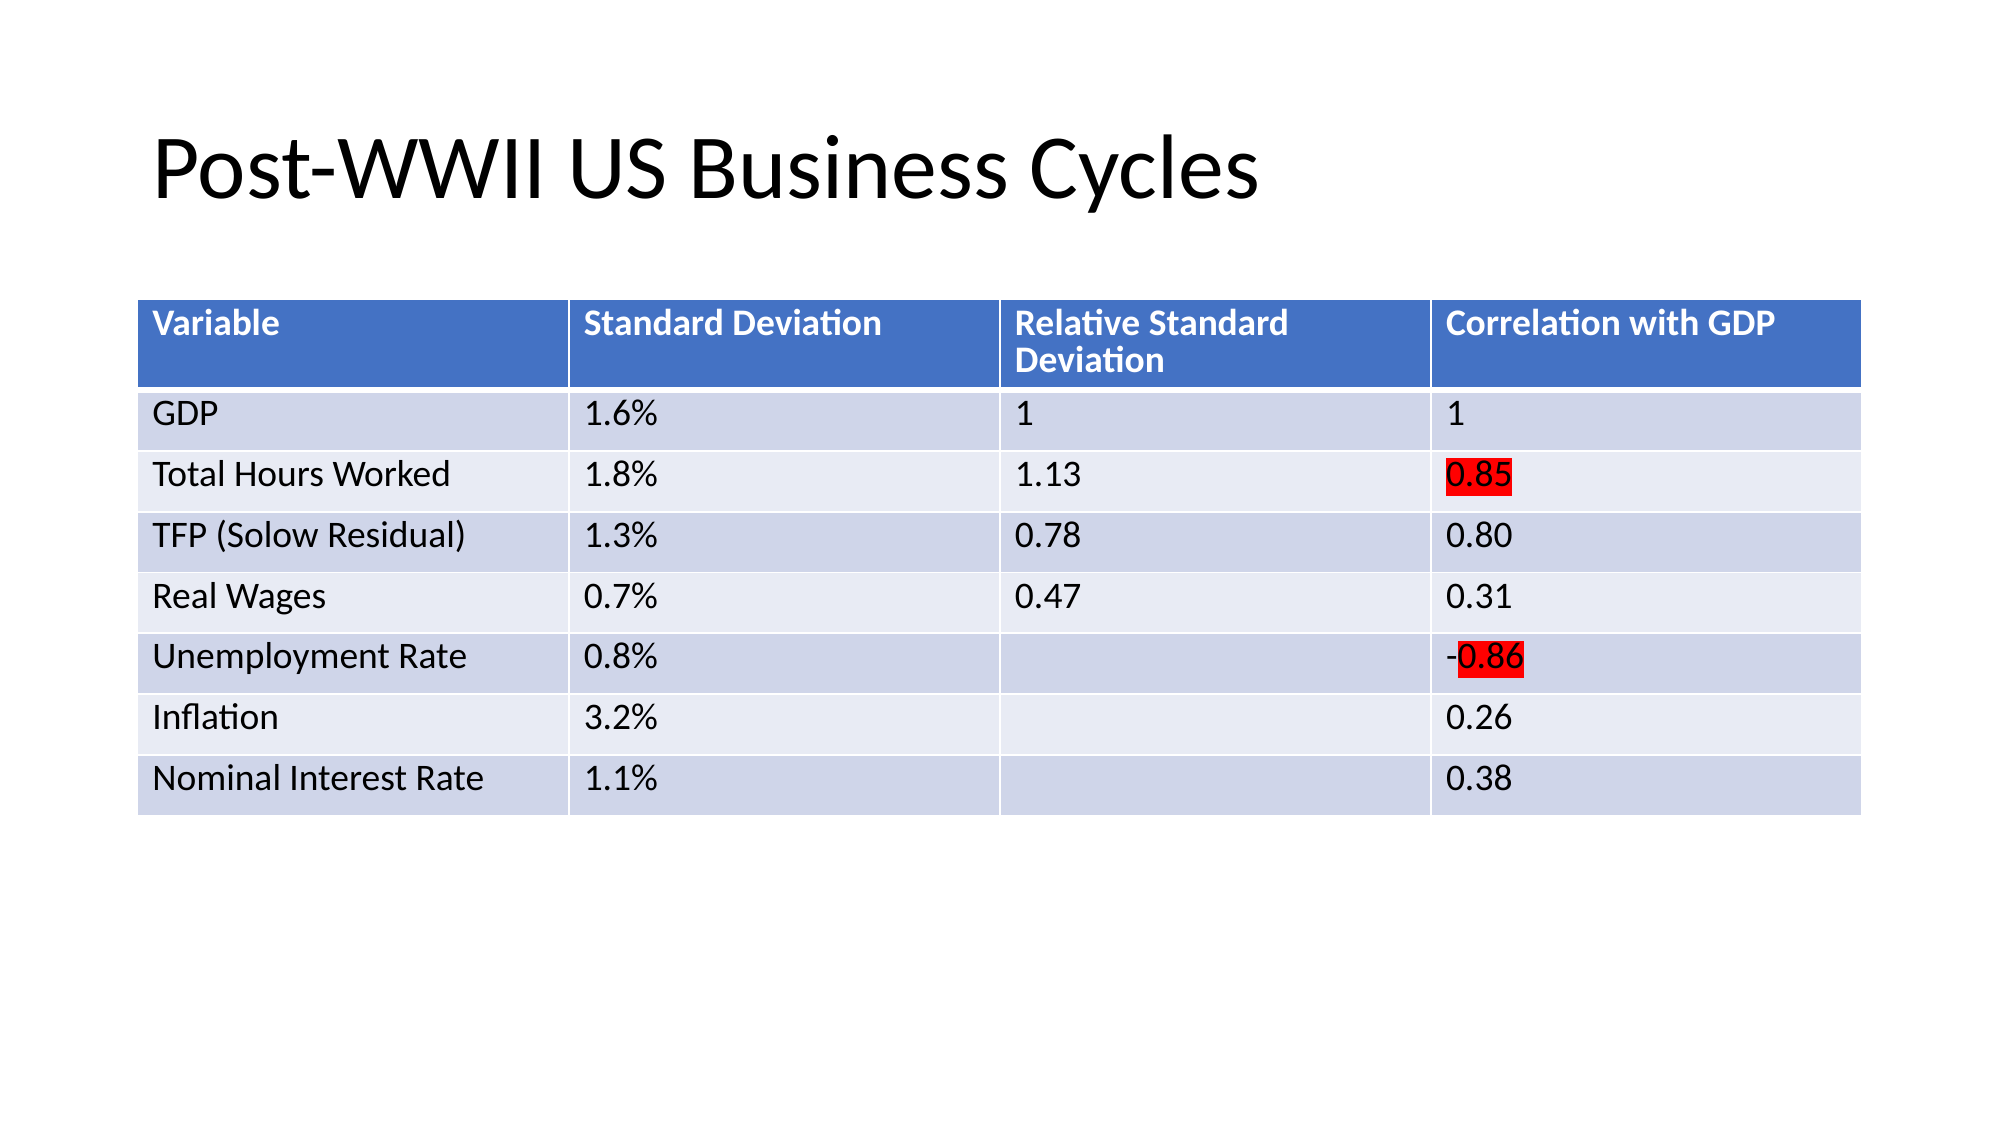

# Post-WWII US Business Cycles
| Variable | Standard Deviation | Relative Standard Deviation | Correlation with GDP |
| --- | --- | --- | --- |
| GDP | 1.6% | 1 | 1 |
| Total Hours Worked | 1.8% | 1.13 | 0.85 |
| TFP (Solow Residual) | 1.3% | 0.78 | 0.80 |
| Real Wages | 0.7% | 0.47 | 0.31 |
| Unemployment Rate | 0.8% |  | -0.86 |
| Inflation | 3.2% |  | 0.26 |
| Nominal Interest Rate | 1.1% |  | 0.38 |